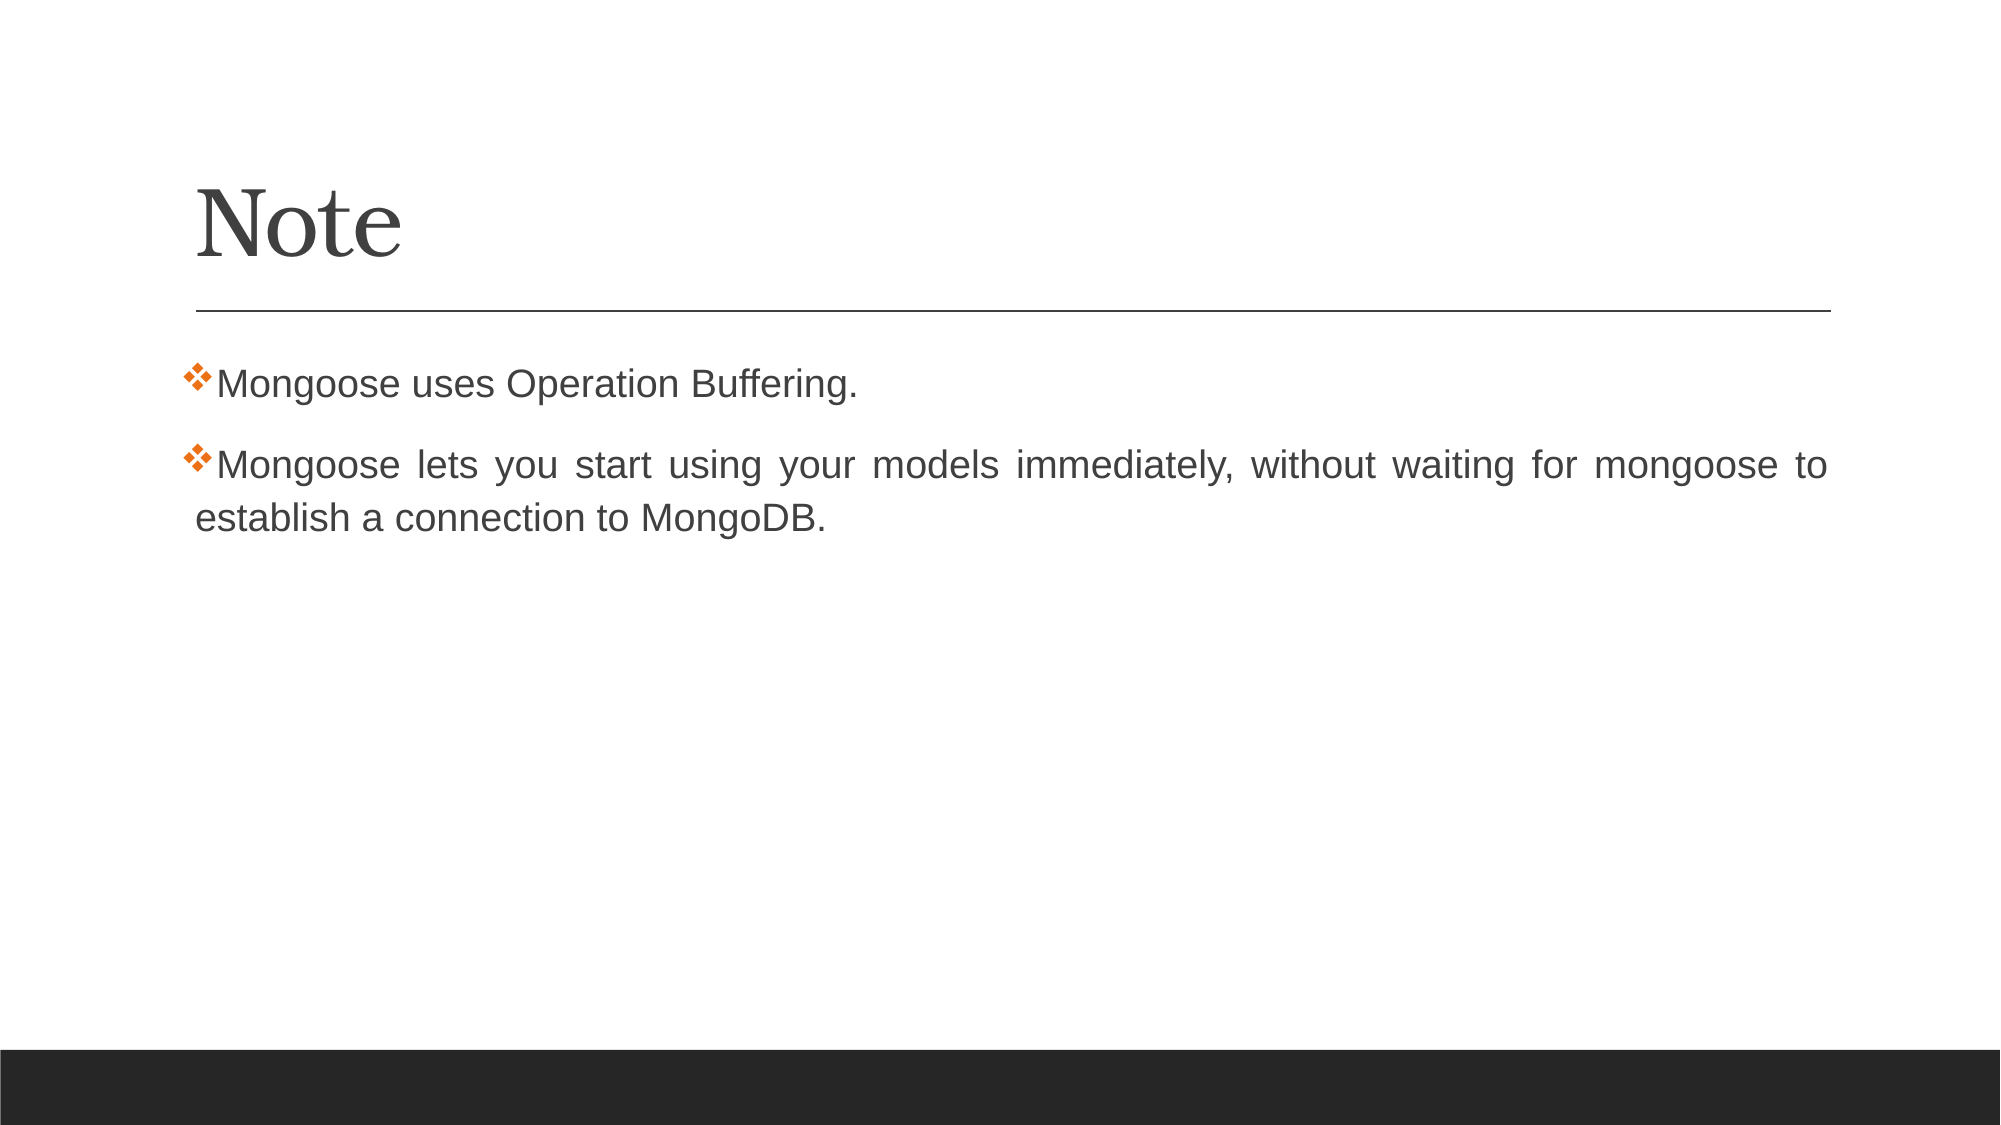

# Note
Mongoose uses Operation Buffering.
Mongoose lets you start using your models immediately, without waiting for mongoose to establish a connection to MongoDB.